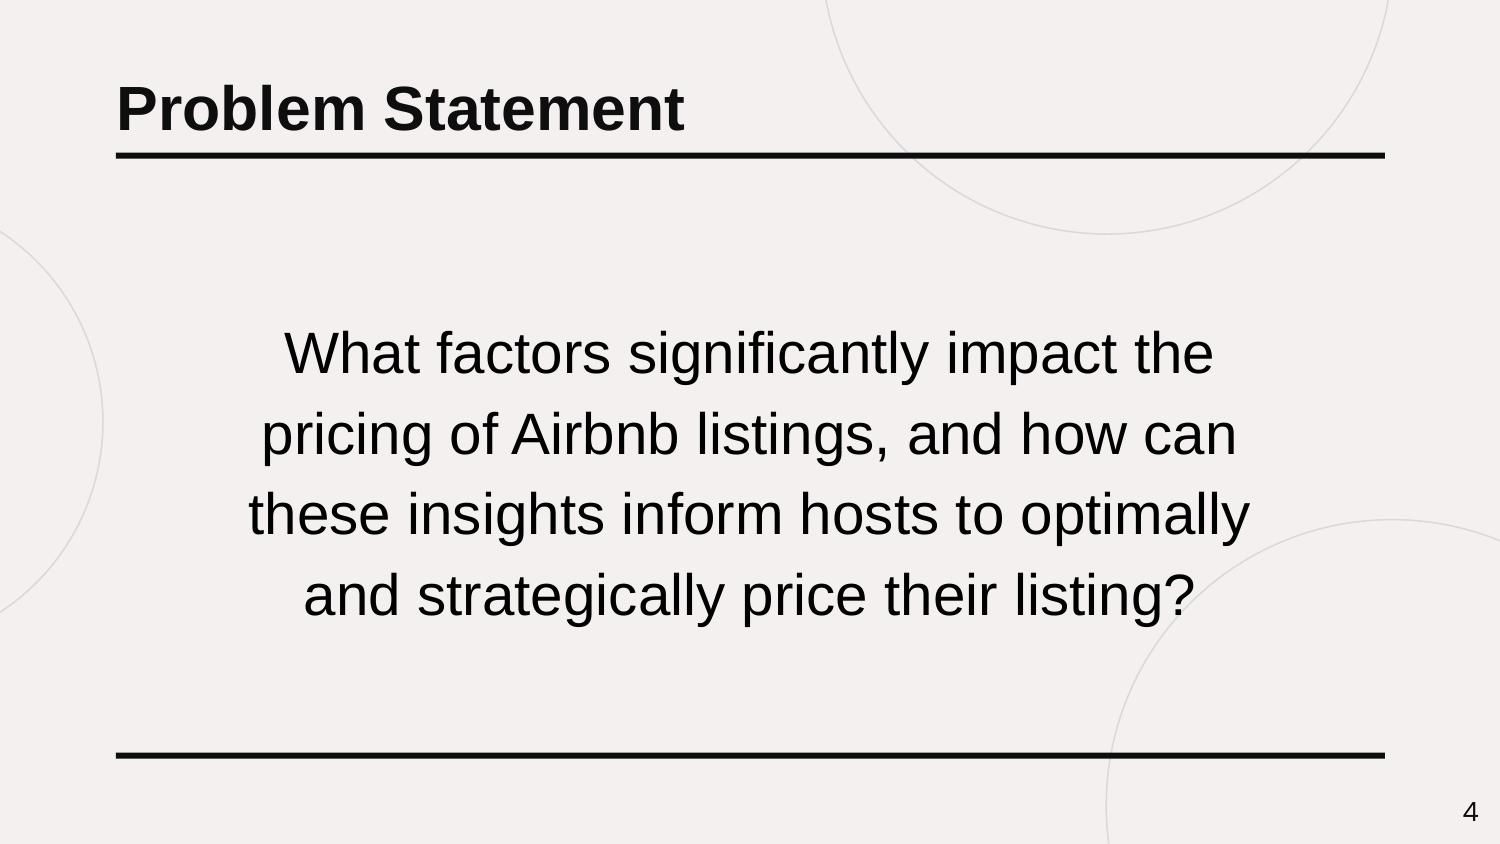

# Problem Statement

What factors significantly impact the pricing of Airbnb listings, and how can these insights inform hosts to optimally and strategically price their listing?

4